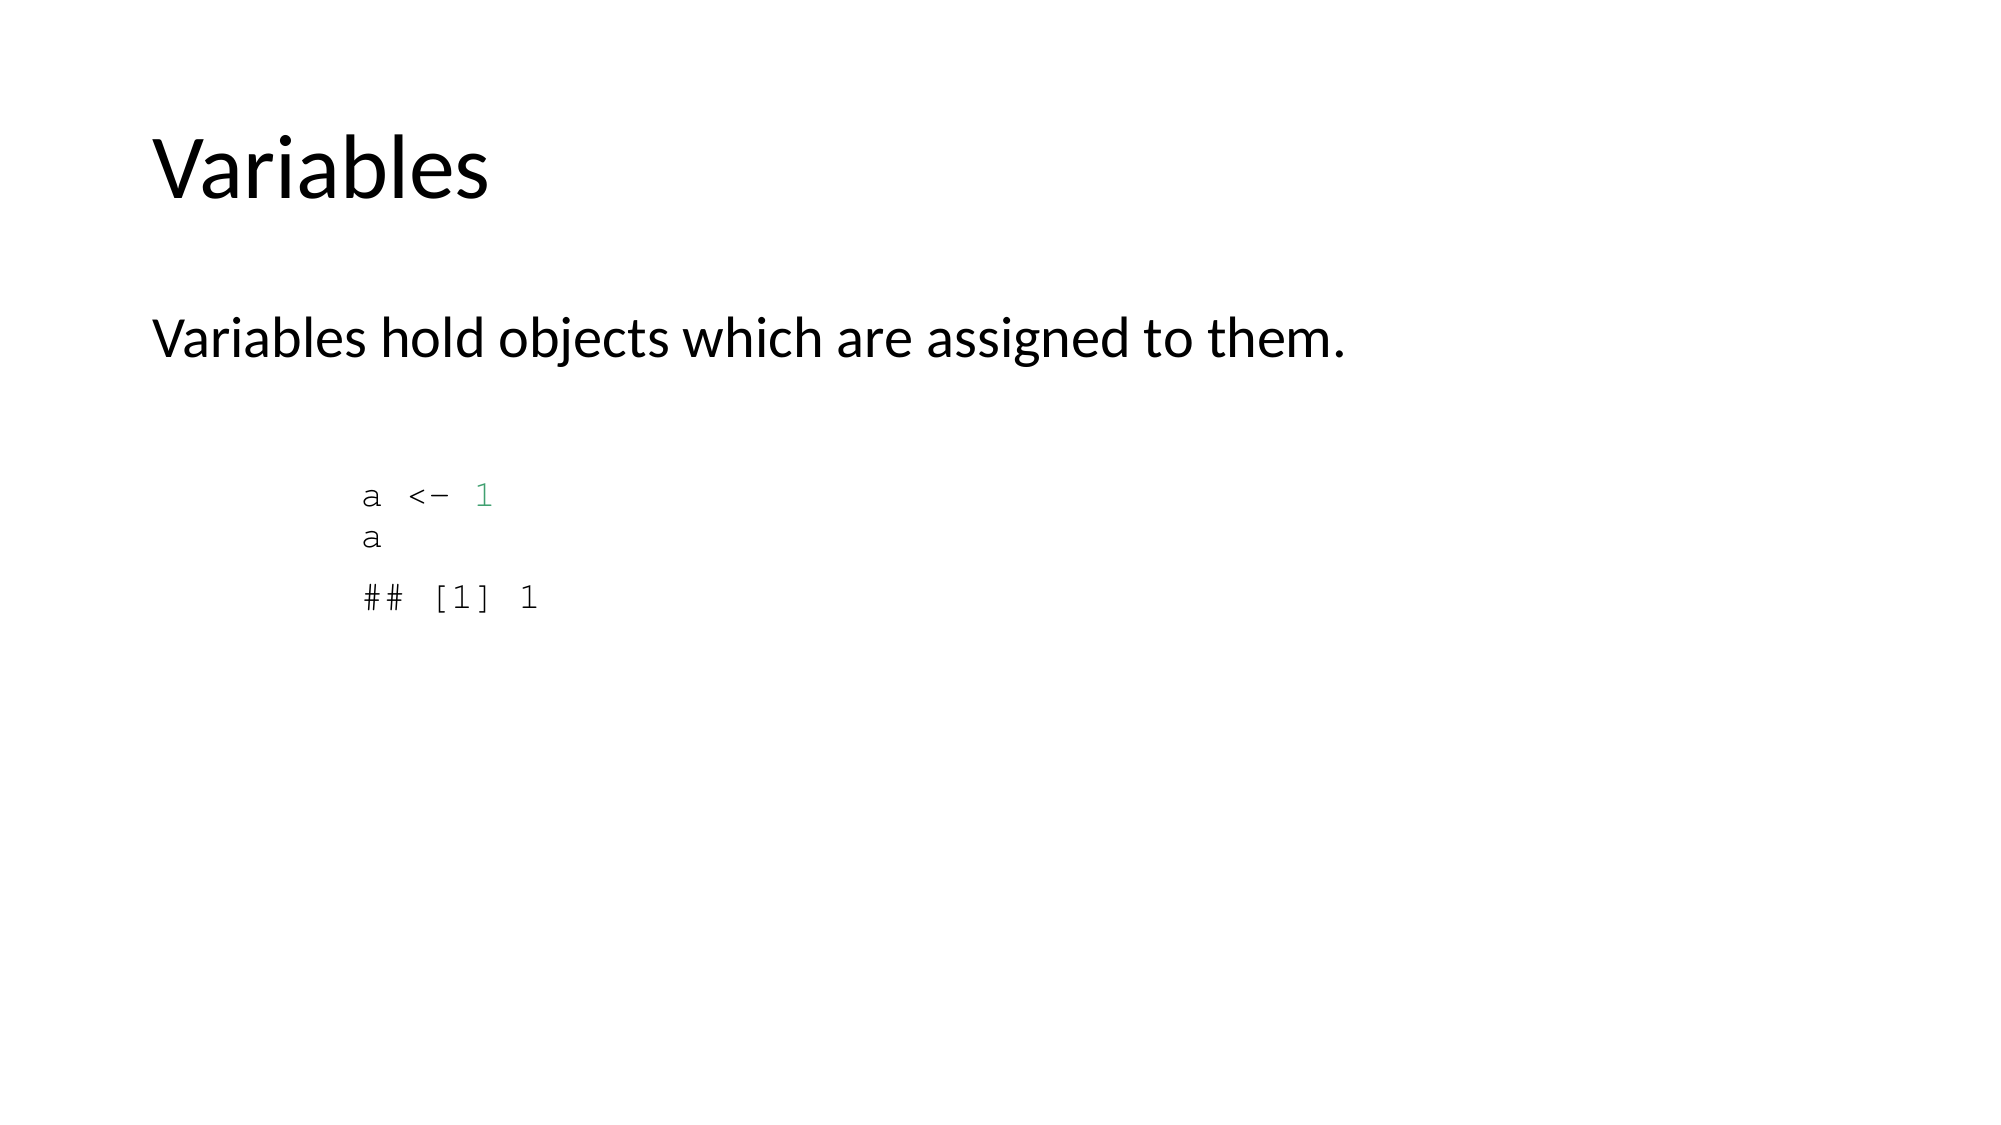

# Variables
Variables hold objects which are assigned to them.

a <- 1
a
## [1] 1